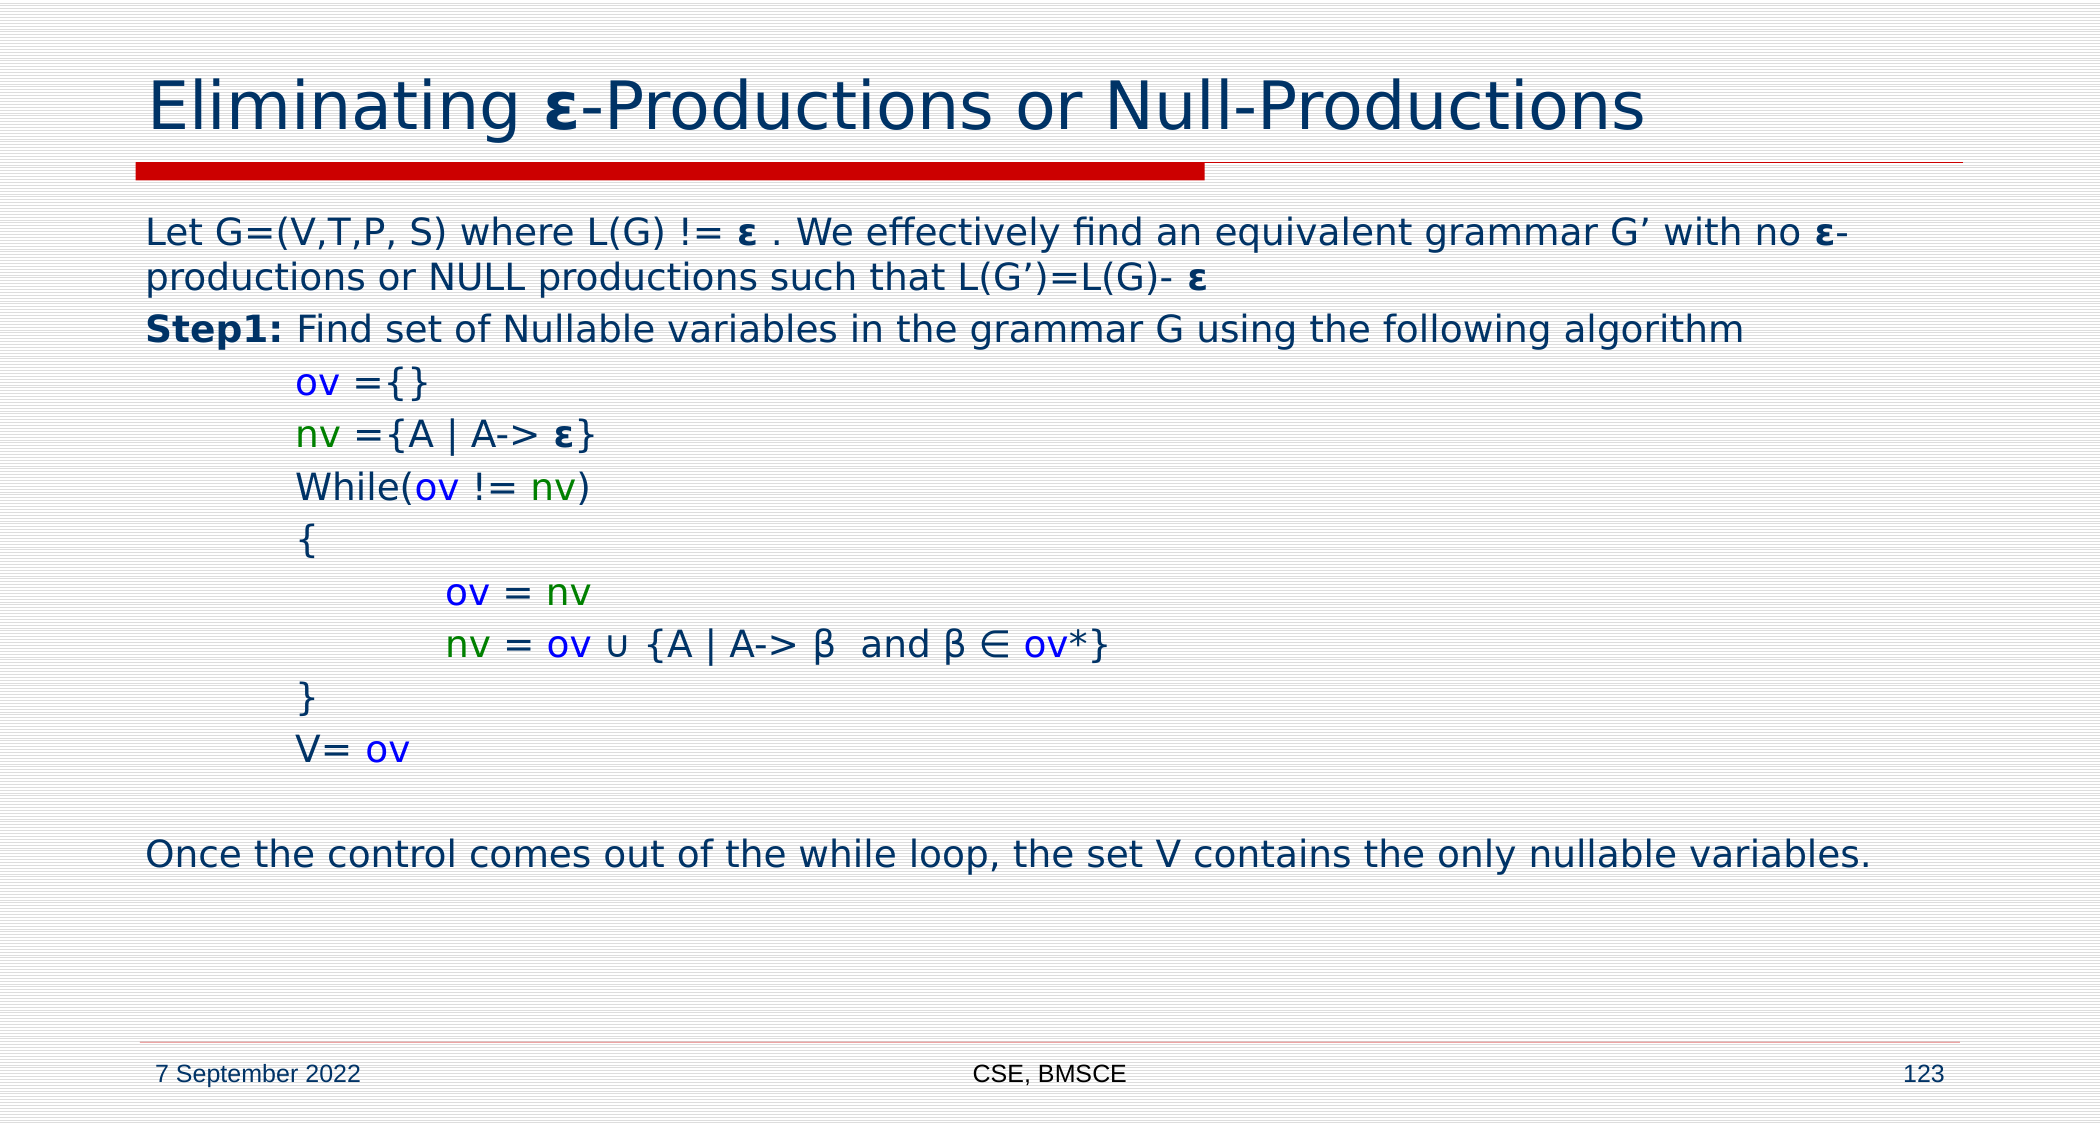

# Eliminating ε-Productions or Null-Productions
Let G=(V,T,P, S) where L(G) != ε . We effectively find an equivalent grammar G’ with no ε-productions or NULL productions such that L(G’)=L(G)- ε
Step1: Find set of Nullable variables in the grammar G using the following algorithm
	ov ={}
	nv ={A | A-> ε}
	While(ov != nv)
	{
		ov = nv
		nv = ov ∪ {A | A-> β  and β ∈ ov*}
	}
	V= ov

Once the control comes out of the while loop, the set V contains the only nullable variables.
CSE, BMSCE
123
7 September 2022